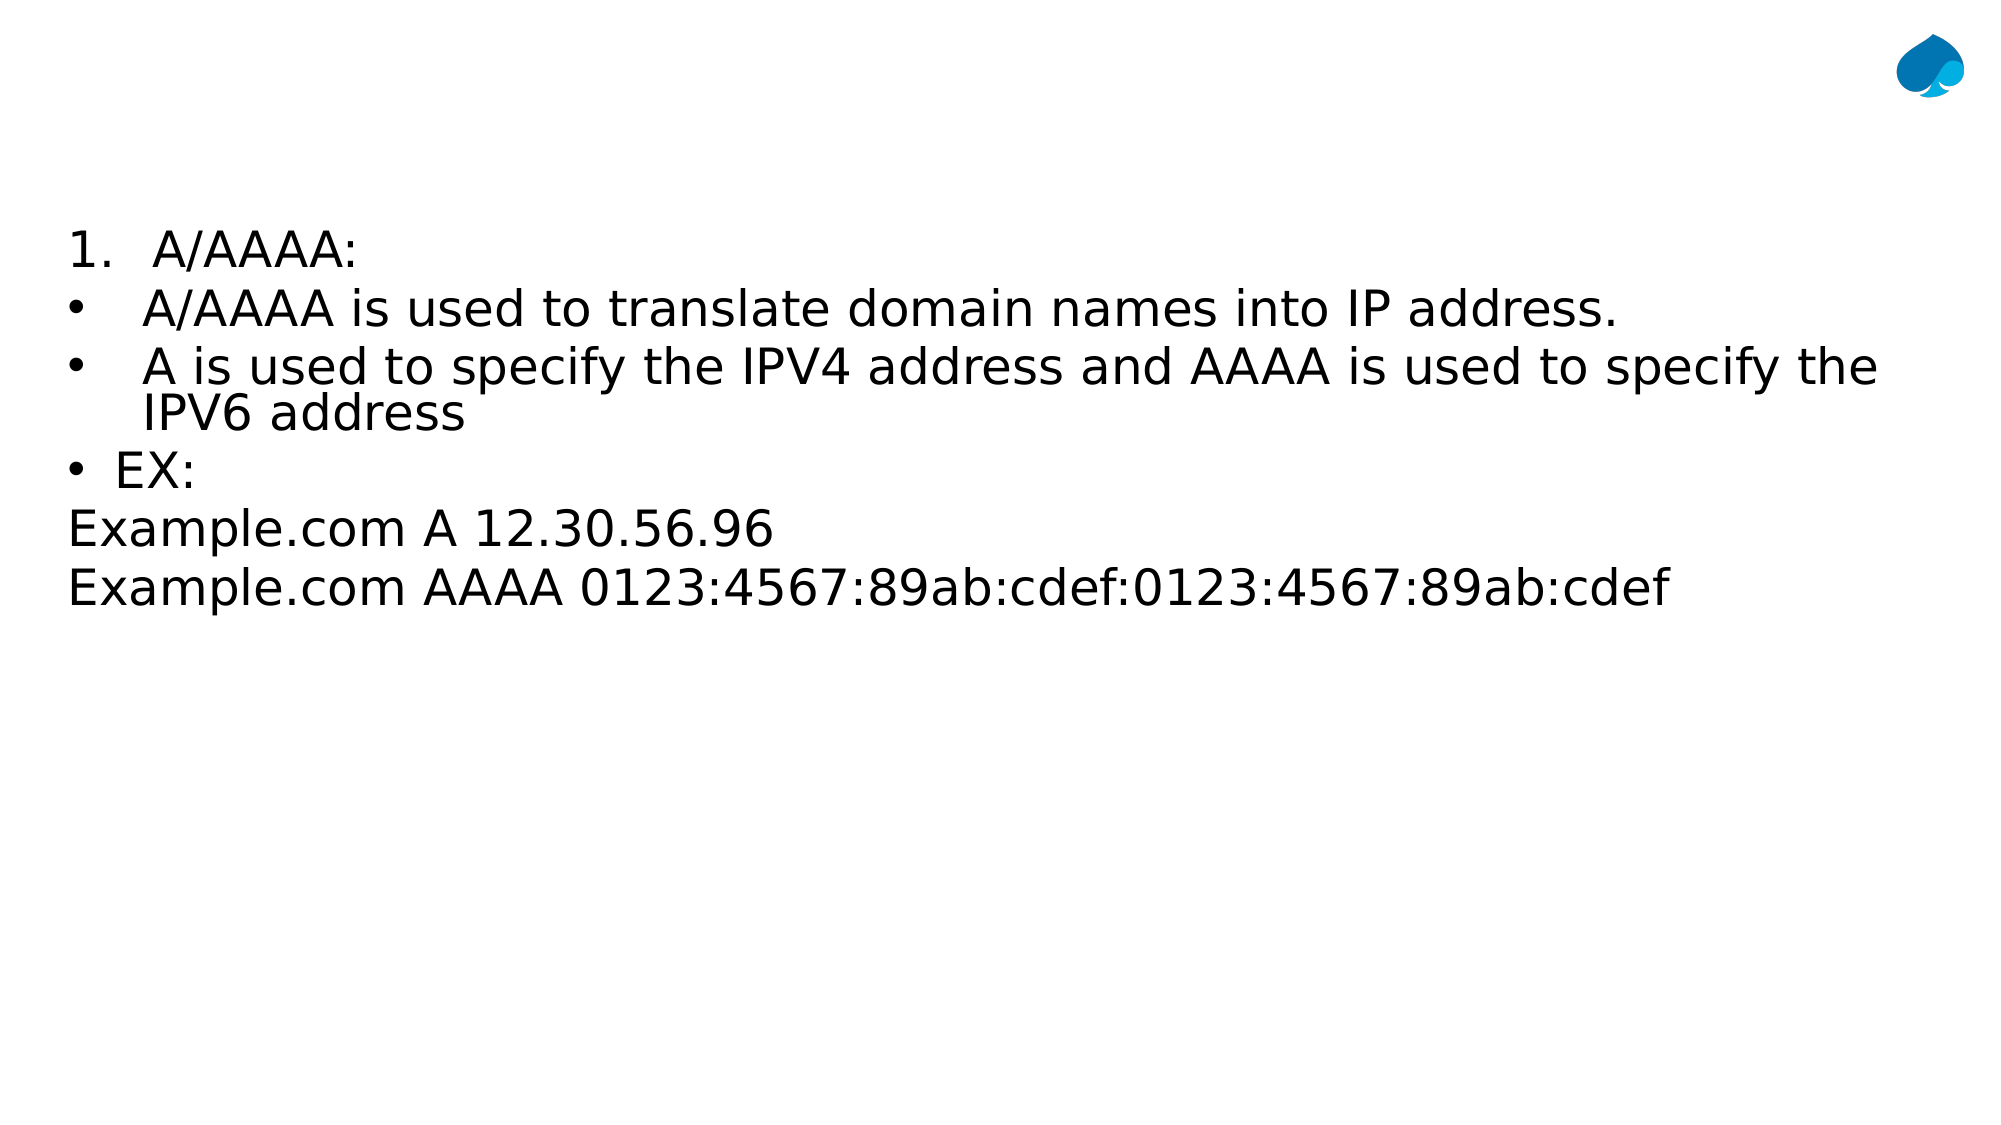

A/AAAA:
A/AAAA is used to translate domain names into IP address.
A is used to specify the IPV4 address and AAAA is used to specify the IPV6 address
EX:
Example.com A 12.30.56.96
Example.com AAAA 0123:4567:89ab:cdef:0123:4567:89ab:cdef